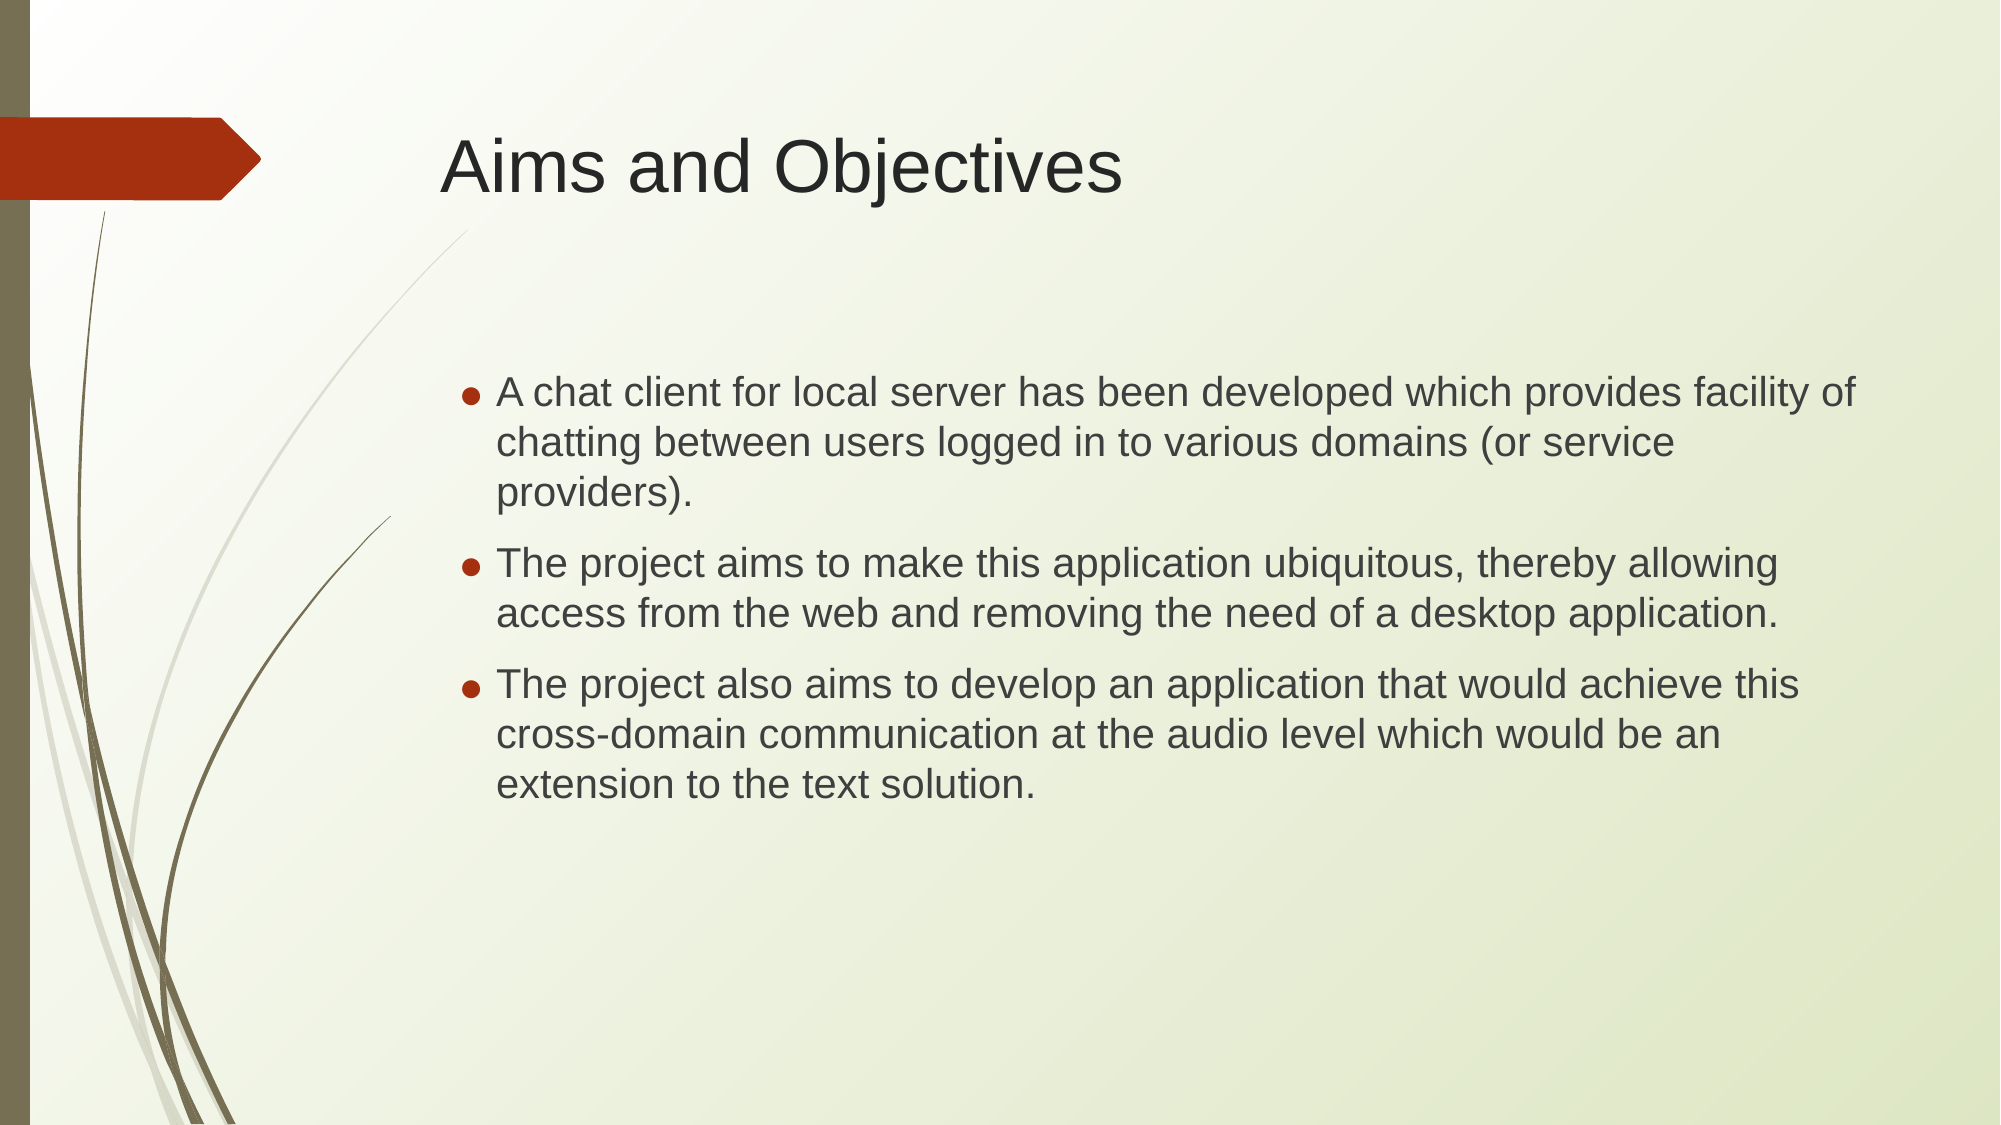

# Aims and Objectives
A chat client for local server has been developed which provides facility of chatting between users logged in to various domains (or service providers).
The project aims to make this application ubiquitous, thereby allowing access from the web and removing the need of a desktop application.
The project also aims to develop an application that would achieve this cross-domain communication at the audio level which would be an extension to the text solution.